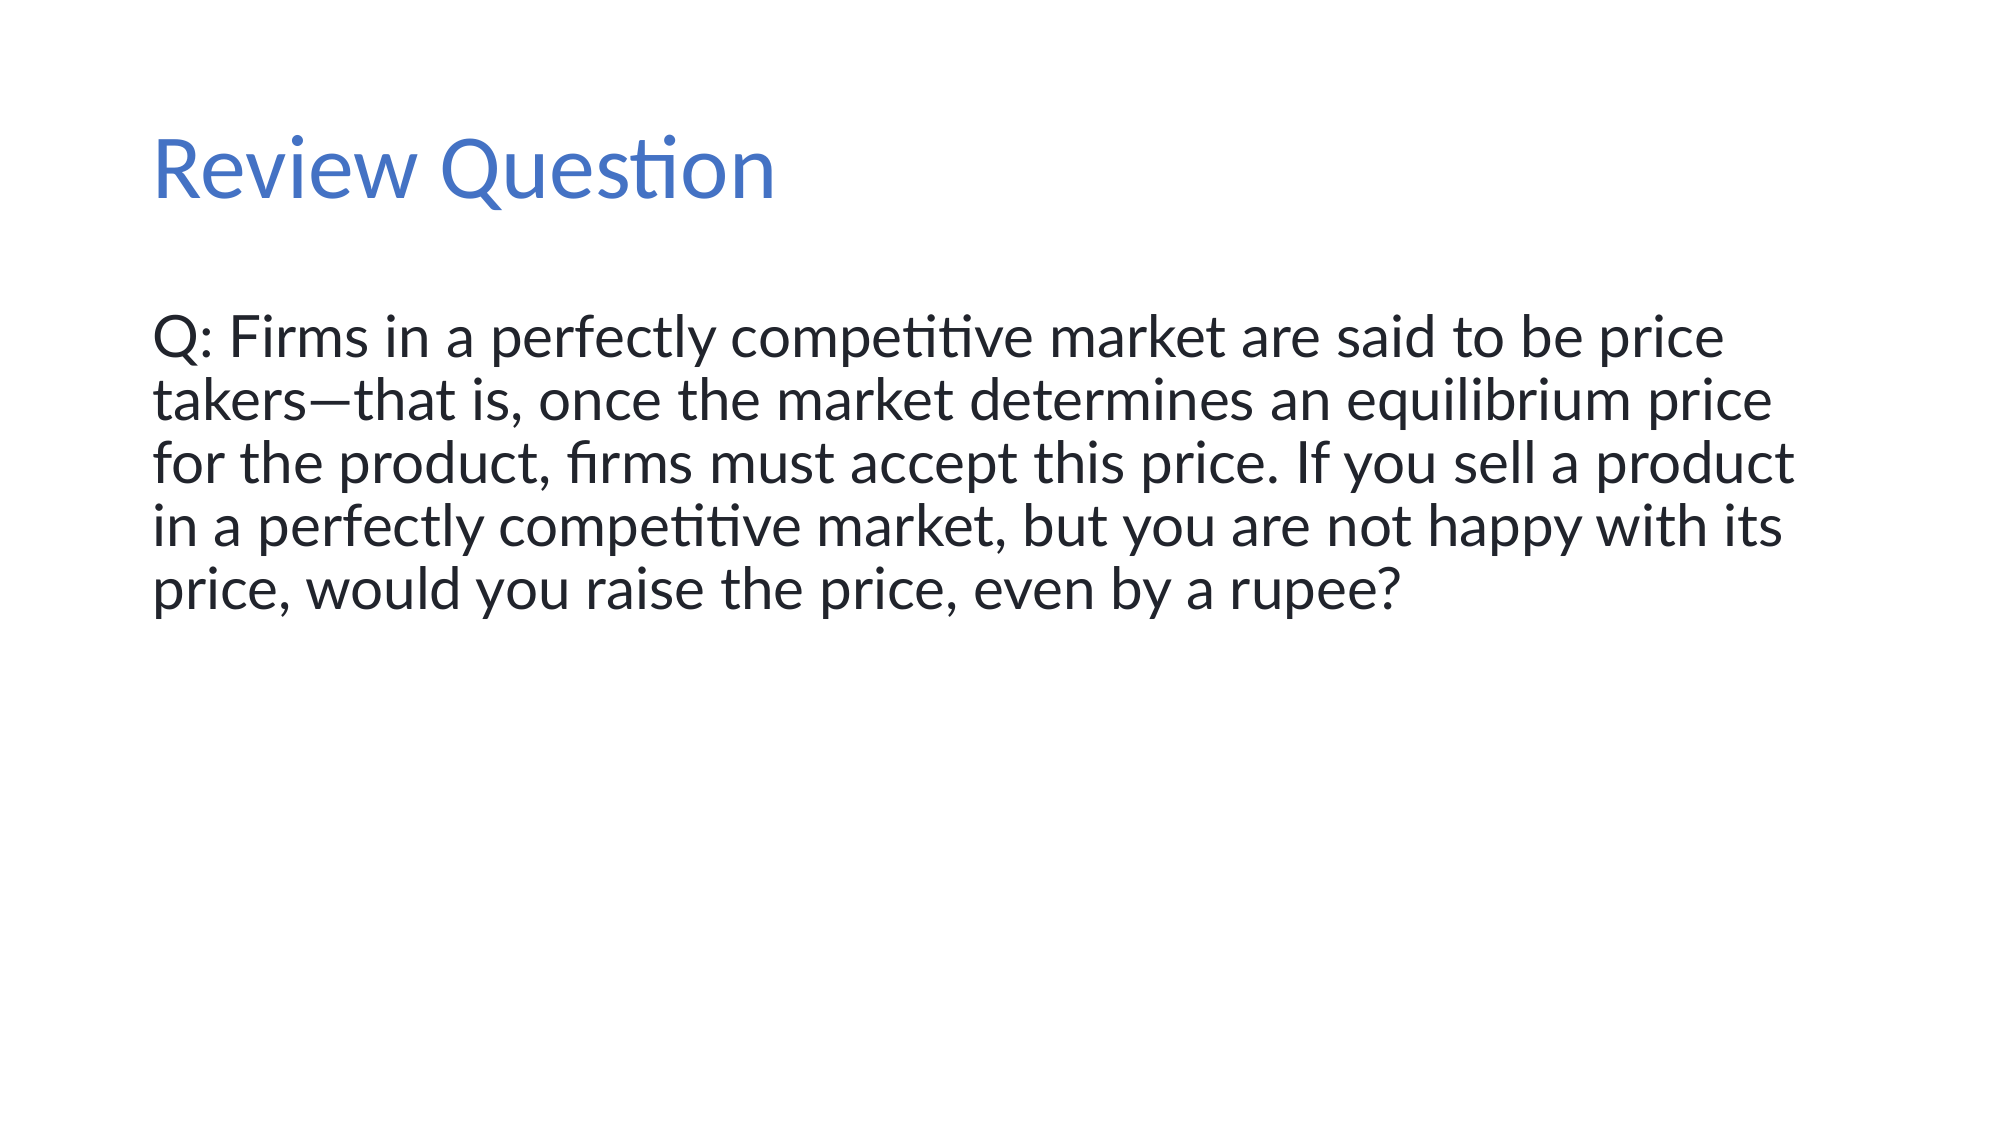

# Review Question
Q: Firms in a perfectly competitive market are said to be price takers—that is, once the market determines an equilibrium price for the product, firms must accept this price. If you sell a product in a perfectly competitive market, but you are not happy with its price, would you raise the price, even by a rupee?